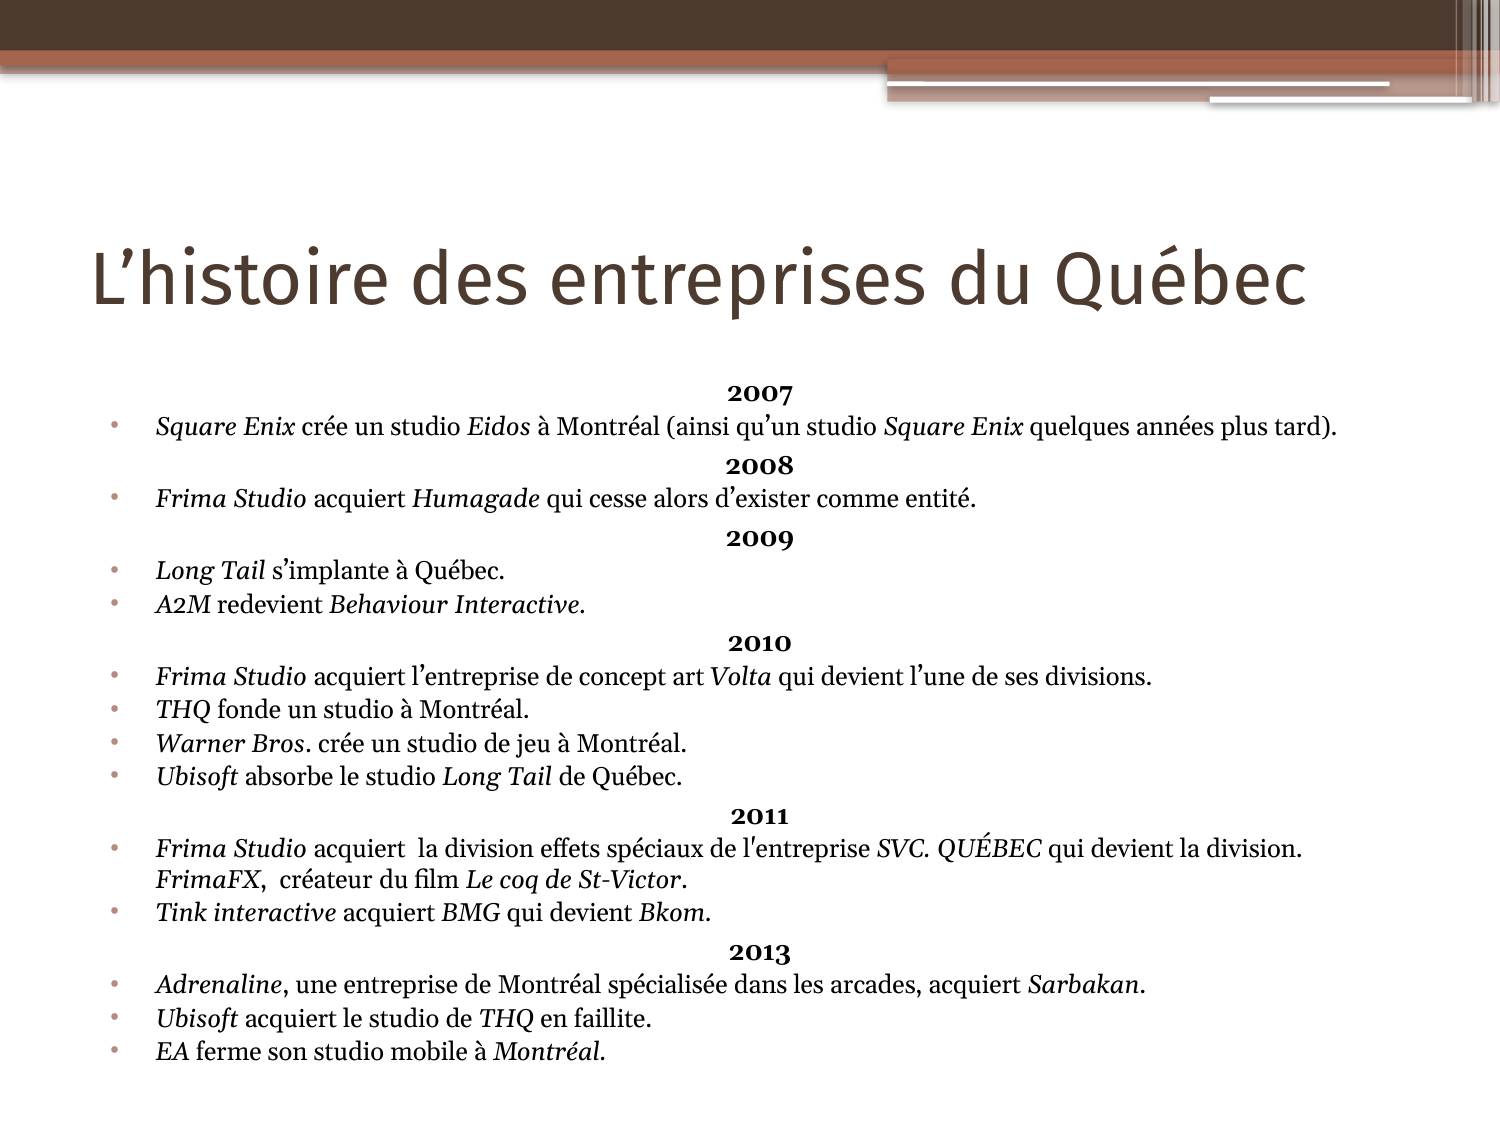

# L’histoire des entreprises du Québec
2007
Square Enix crée un studio Eidos à Montréal (ainsi qu’un studio Square Enix quelques années plus tard).
2008
Frima Studio acquiert Humagade qui cesse alors d’exister comme entité.
2009
Long Tail s’implante à Québec.
A2M redevient Behaviour Interactive.
2010
Frima Studio acquiert l’entreprise de concept art Volta qui devient l’une de ses divisions.
THQ fonde un studio à Montréal.
Warner Bros. crée un studio de jeu à Montréal.
Ubisoft absorbe le studio Long Tail de Québec.
2011
Frima Studio acquiert  la division effets spéciaux de l'entreprise SVC. QUÉBEC qui devient la division. FrimaFX,  créateur du film Le coq de St-Victor.
Tink interactive acquiert BMG qui devient Bkom.
2013
Adrenaline, une entreprise de Montréal spécialisée dans les arcades, acquiert Sarbakan.
Ubisoft acquiert le studio de THQ en faillite.
EA ferme son studio mobile à Montréal.